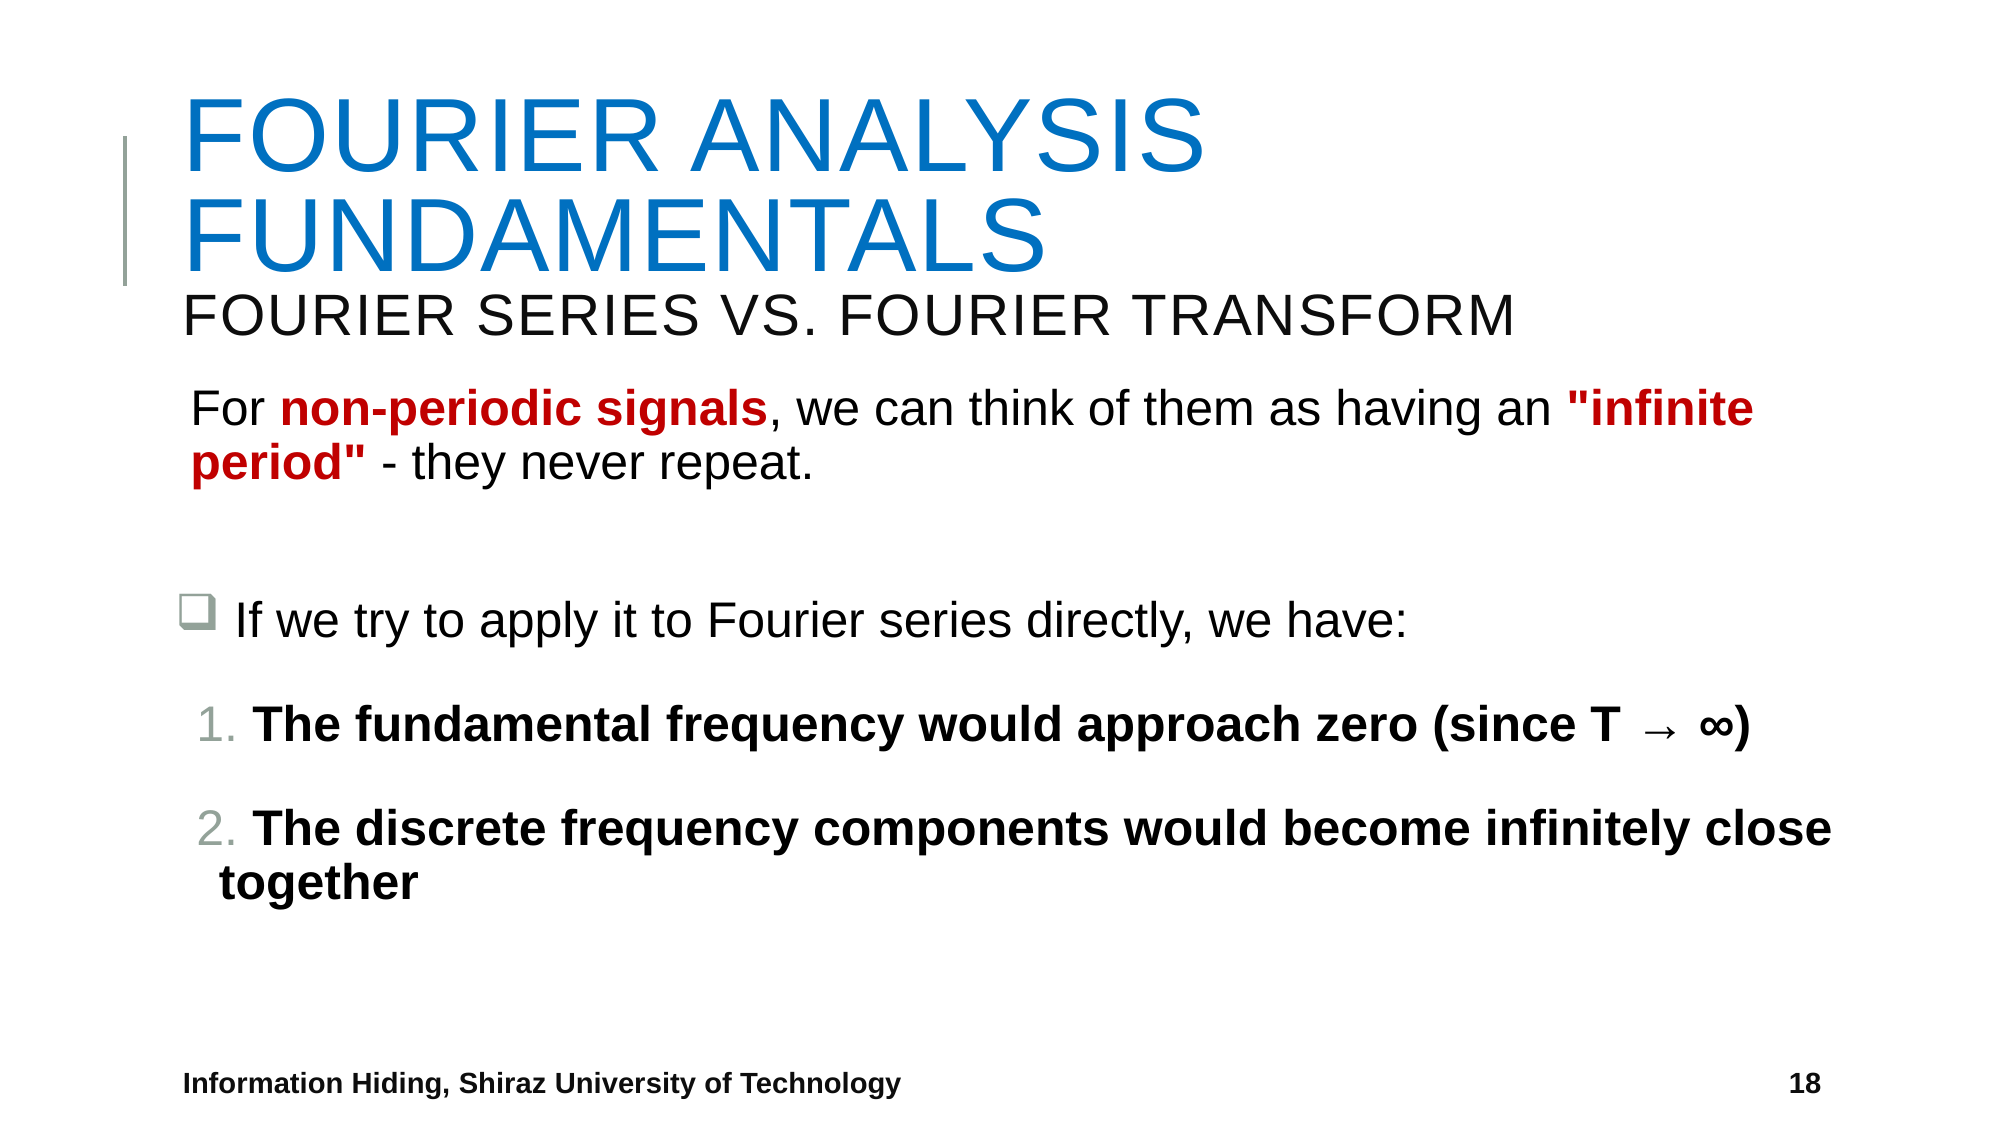

# Fourier Analysis Fundamentals Fourier Series vs. Fourier Transform
	For non-periodic signals, we can think of them as having an "infinite period" - they never repeat.

 If we try to apply it to Fourier series directly, we have:
 The fundamental frequency would approach zero (since T → ∞)
 The discrete frequency components would become infinitely close together

Information Hiding, Shiraz University of Technology
18